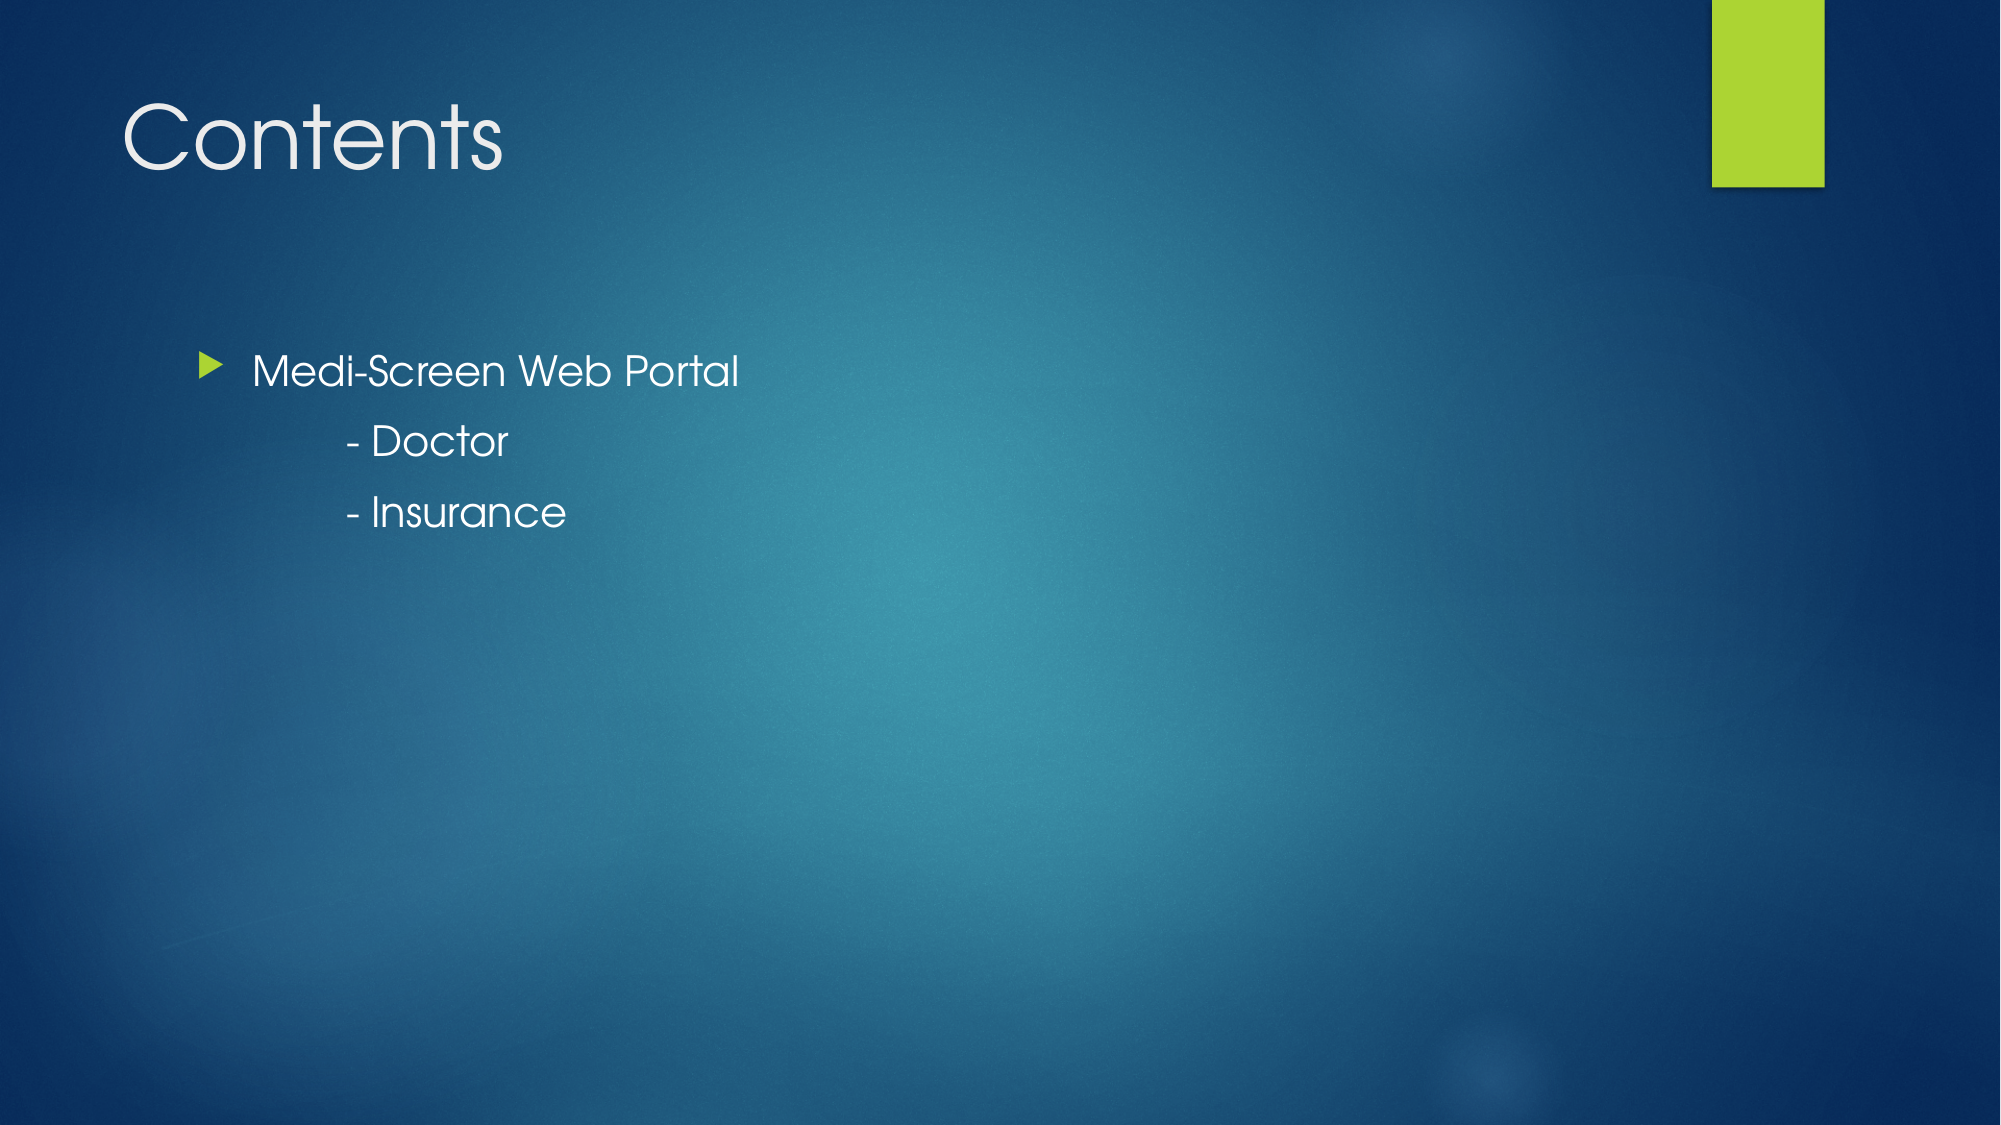

# Contents
Medi-Screen Web Portal
	- Doctor
	- Insurance